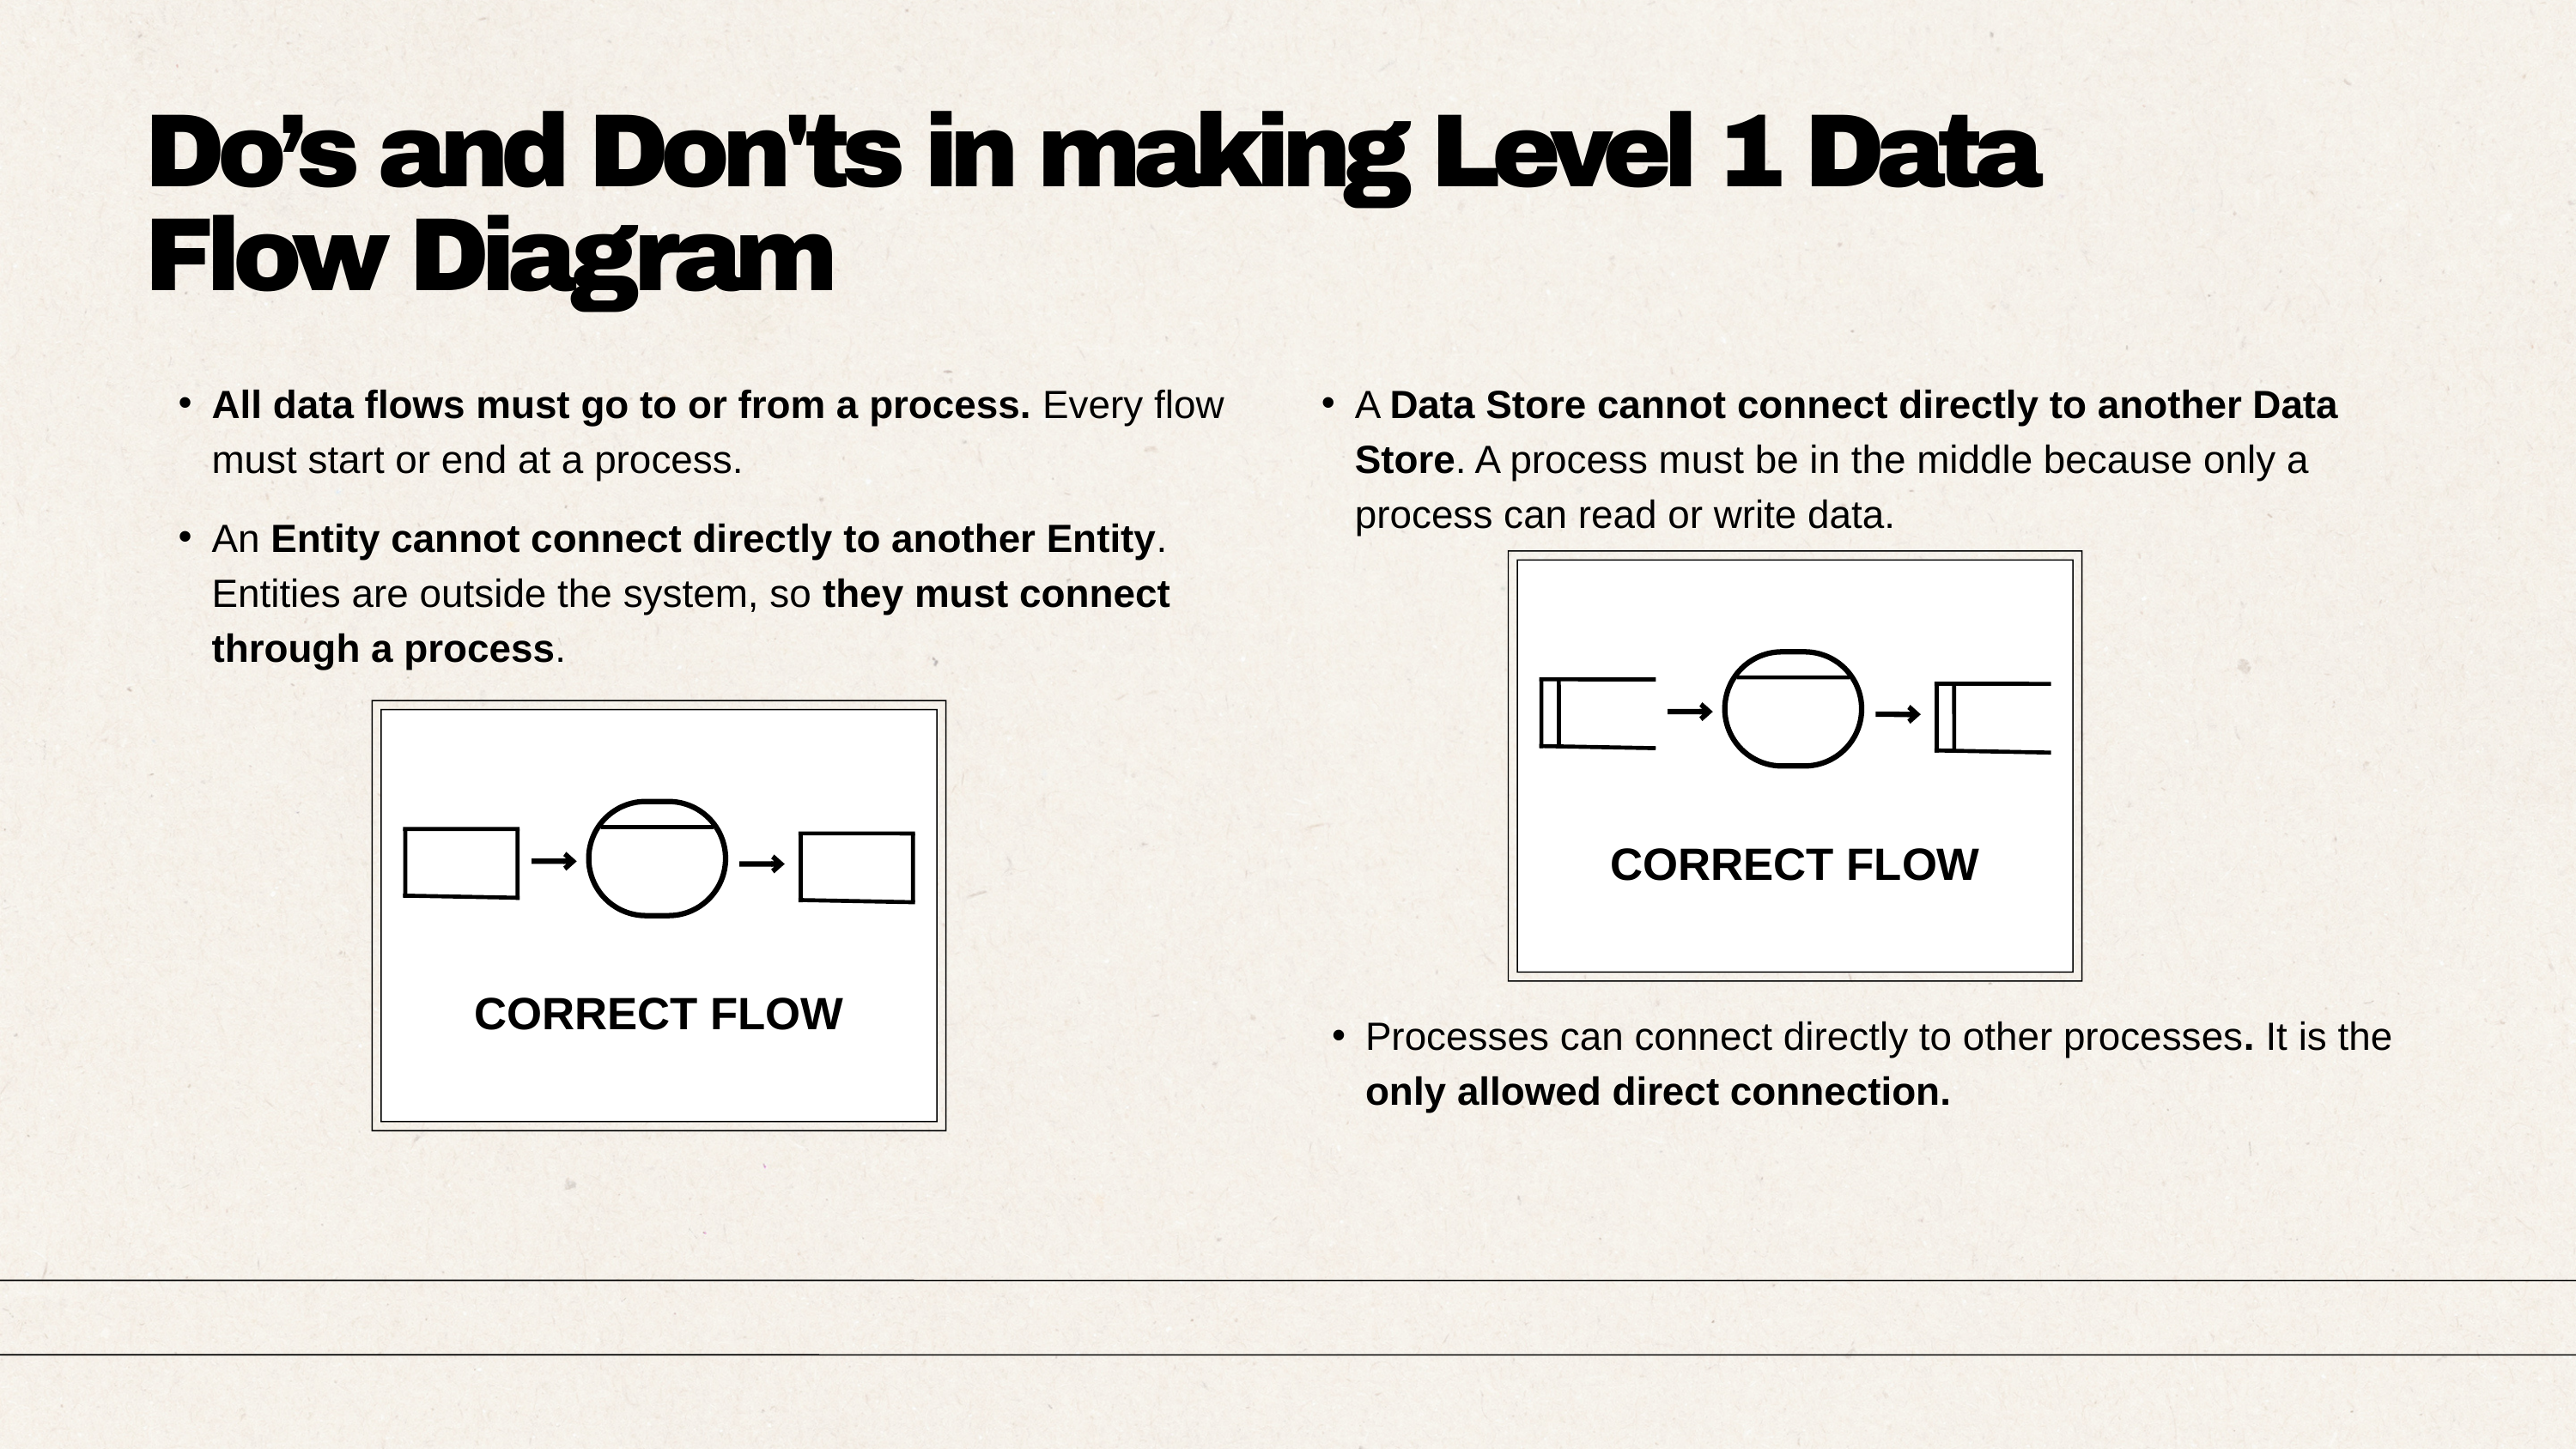

Do’s and Don'ts in making Level 1 Data
Flow Diagram
All data flows must go to or from a process. Every flow must start or end at a process.
A Data Store cannot connect directly to another Data Store. A process must be in the middle because only a process can read or write data.
An Entity cannot connect directly to another Entity. Entities are outside the system, so they must connect through a process.

CORRECT FLOW

CORRECT FLOW
Processes can connect directly to other processes. It is the only allowed direct connection.